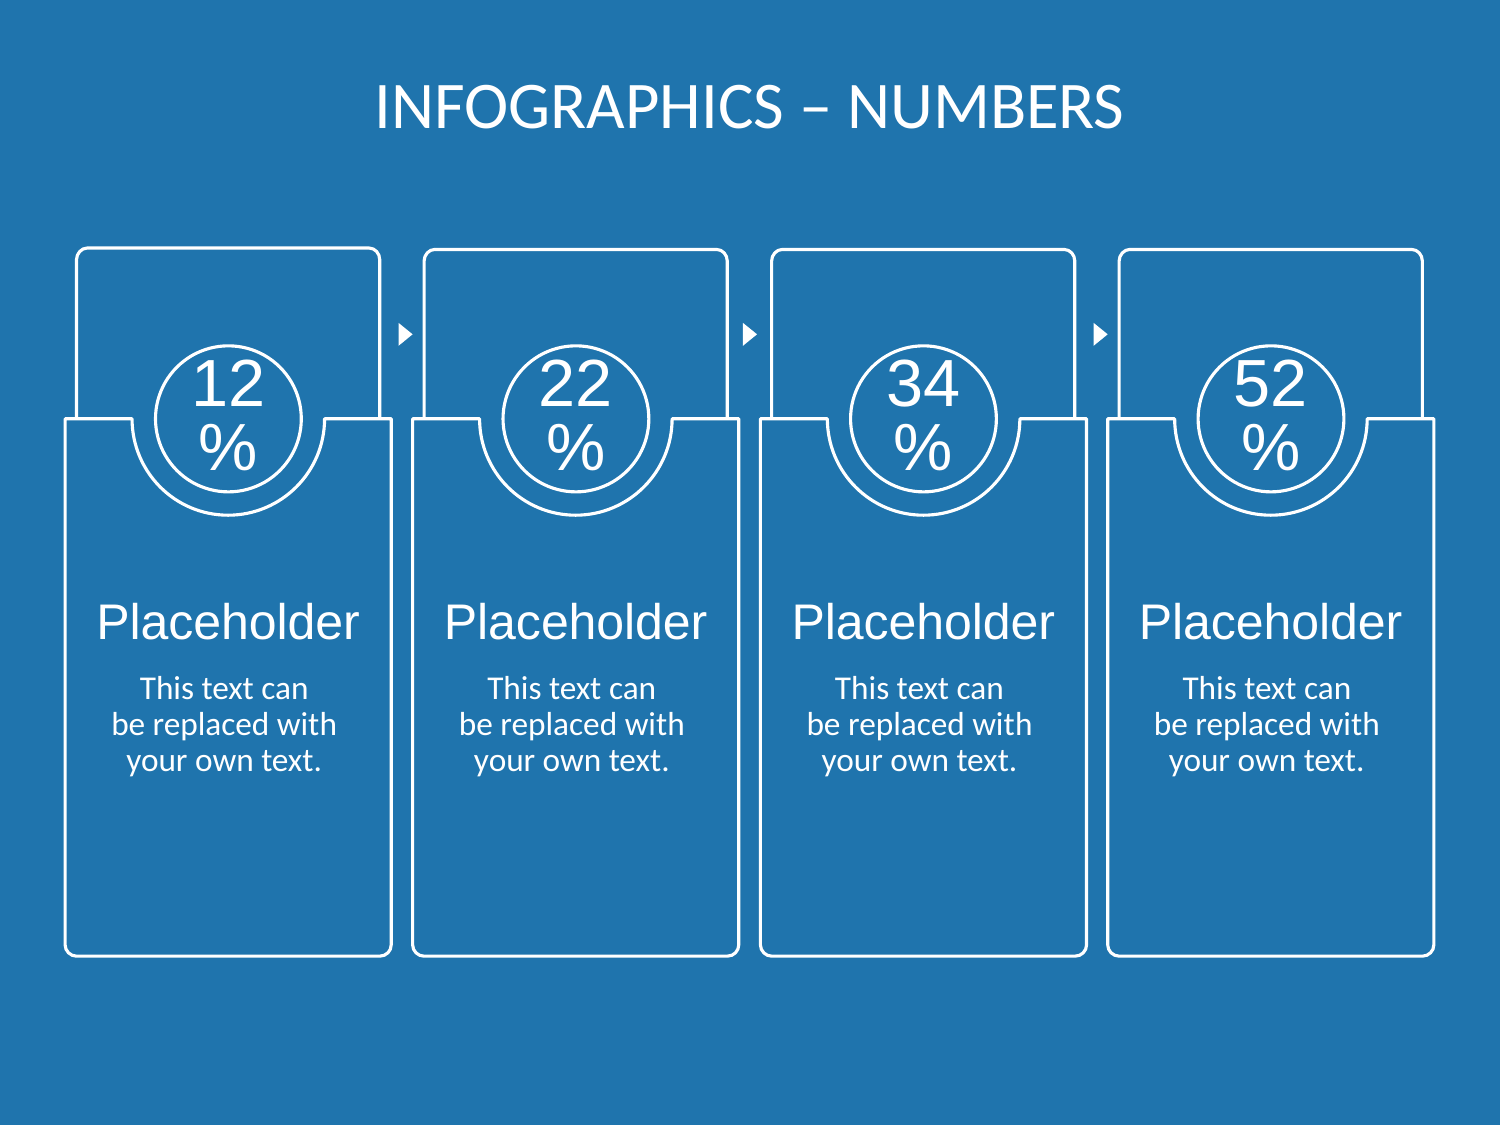

# Infographics – Numbers

12%
Placeholder
This text can
be replaced with
your own text.

22%
Placeholder
This text can
be replaced with
your own text.

34%
Placeholder
This text can
be replaced with
your own text.

52%
Placeholder
This text can
be replaced with
your own text.